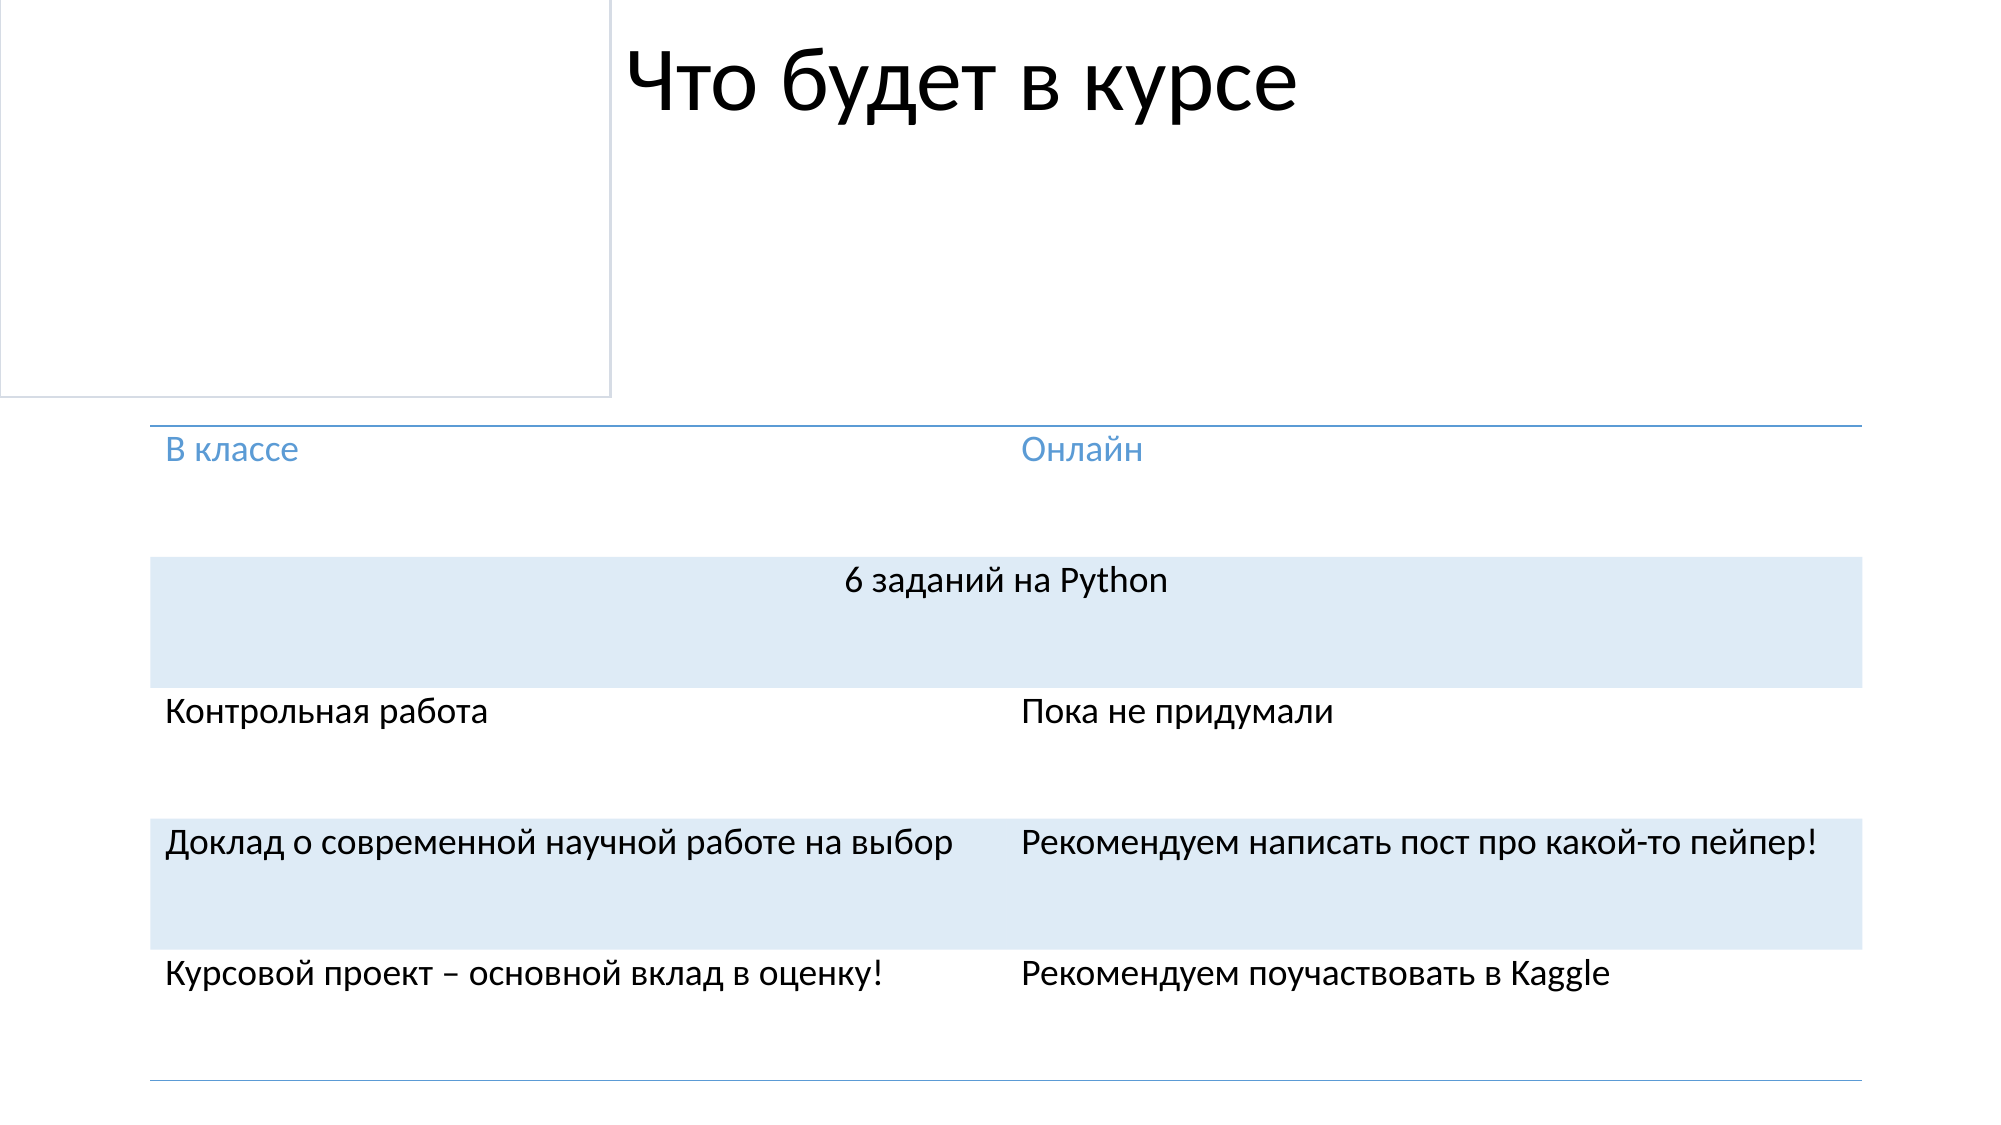

# Что будет в курсе
| В классе | Онлайн |
| --- | --- |
| 6 заданий на Python |  |
| Контрольная работа | Пока не придумали |
| Доклад о современной научной работе на выбор | Рекомендуем написать пост про какой-то пейпер! |
| Курсовой проект – основной вклад в оценку! | Рекомендуем поучаствовать в Kaggle |